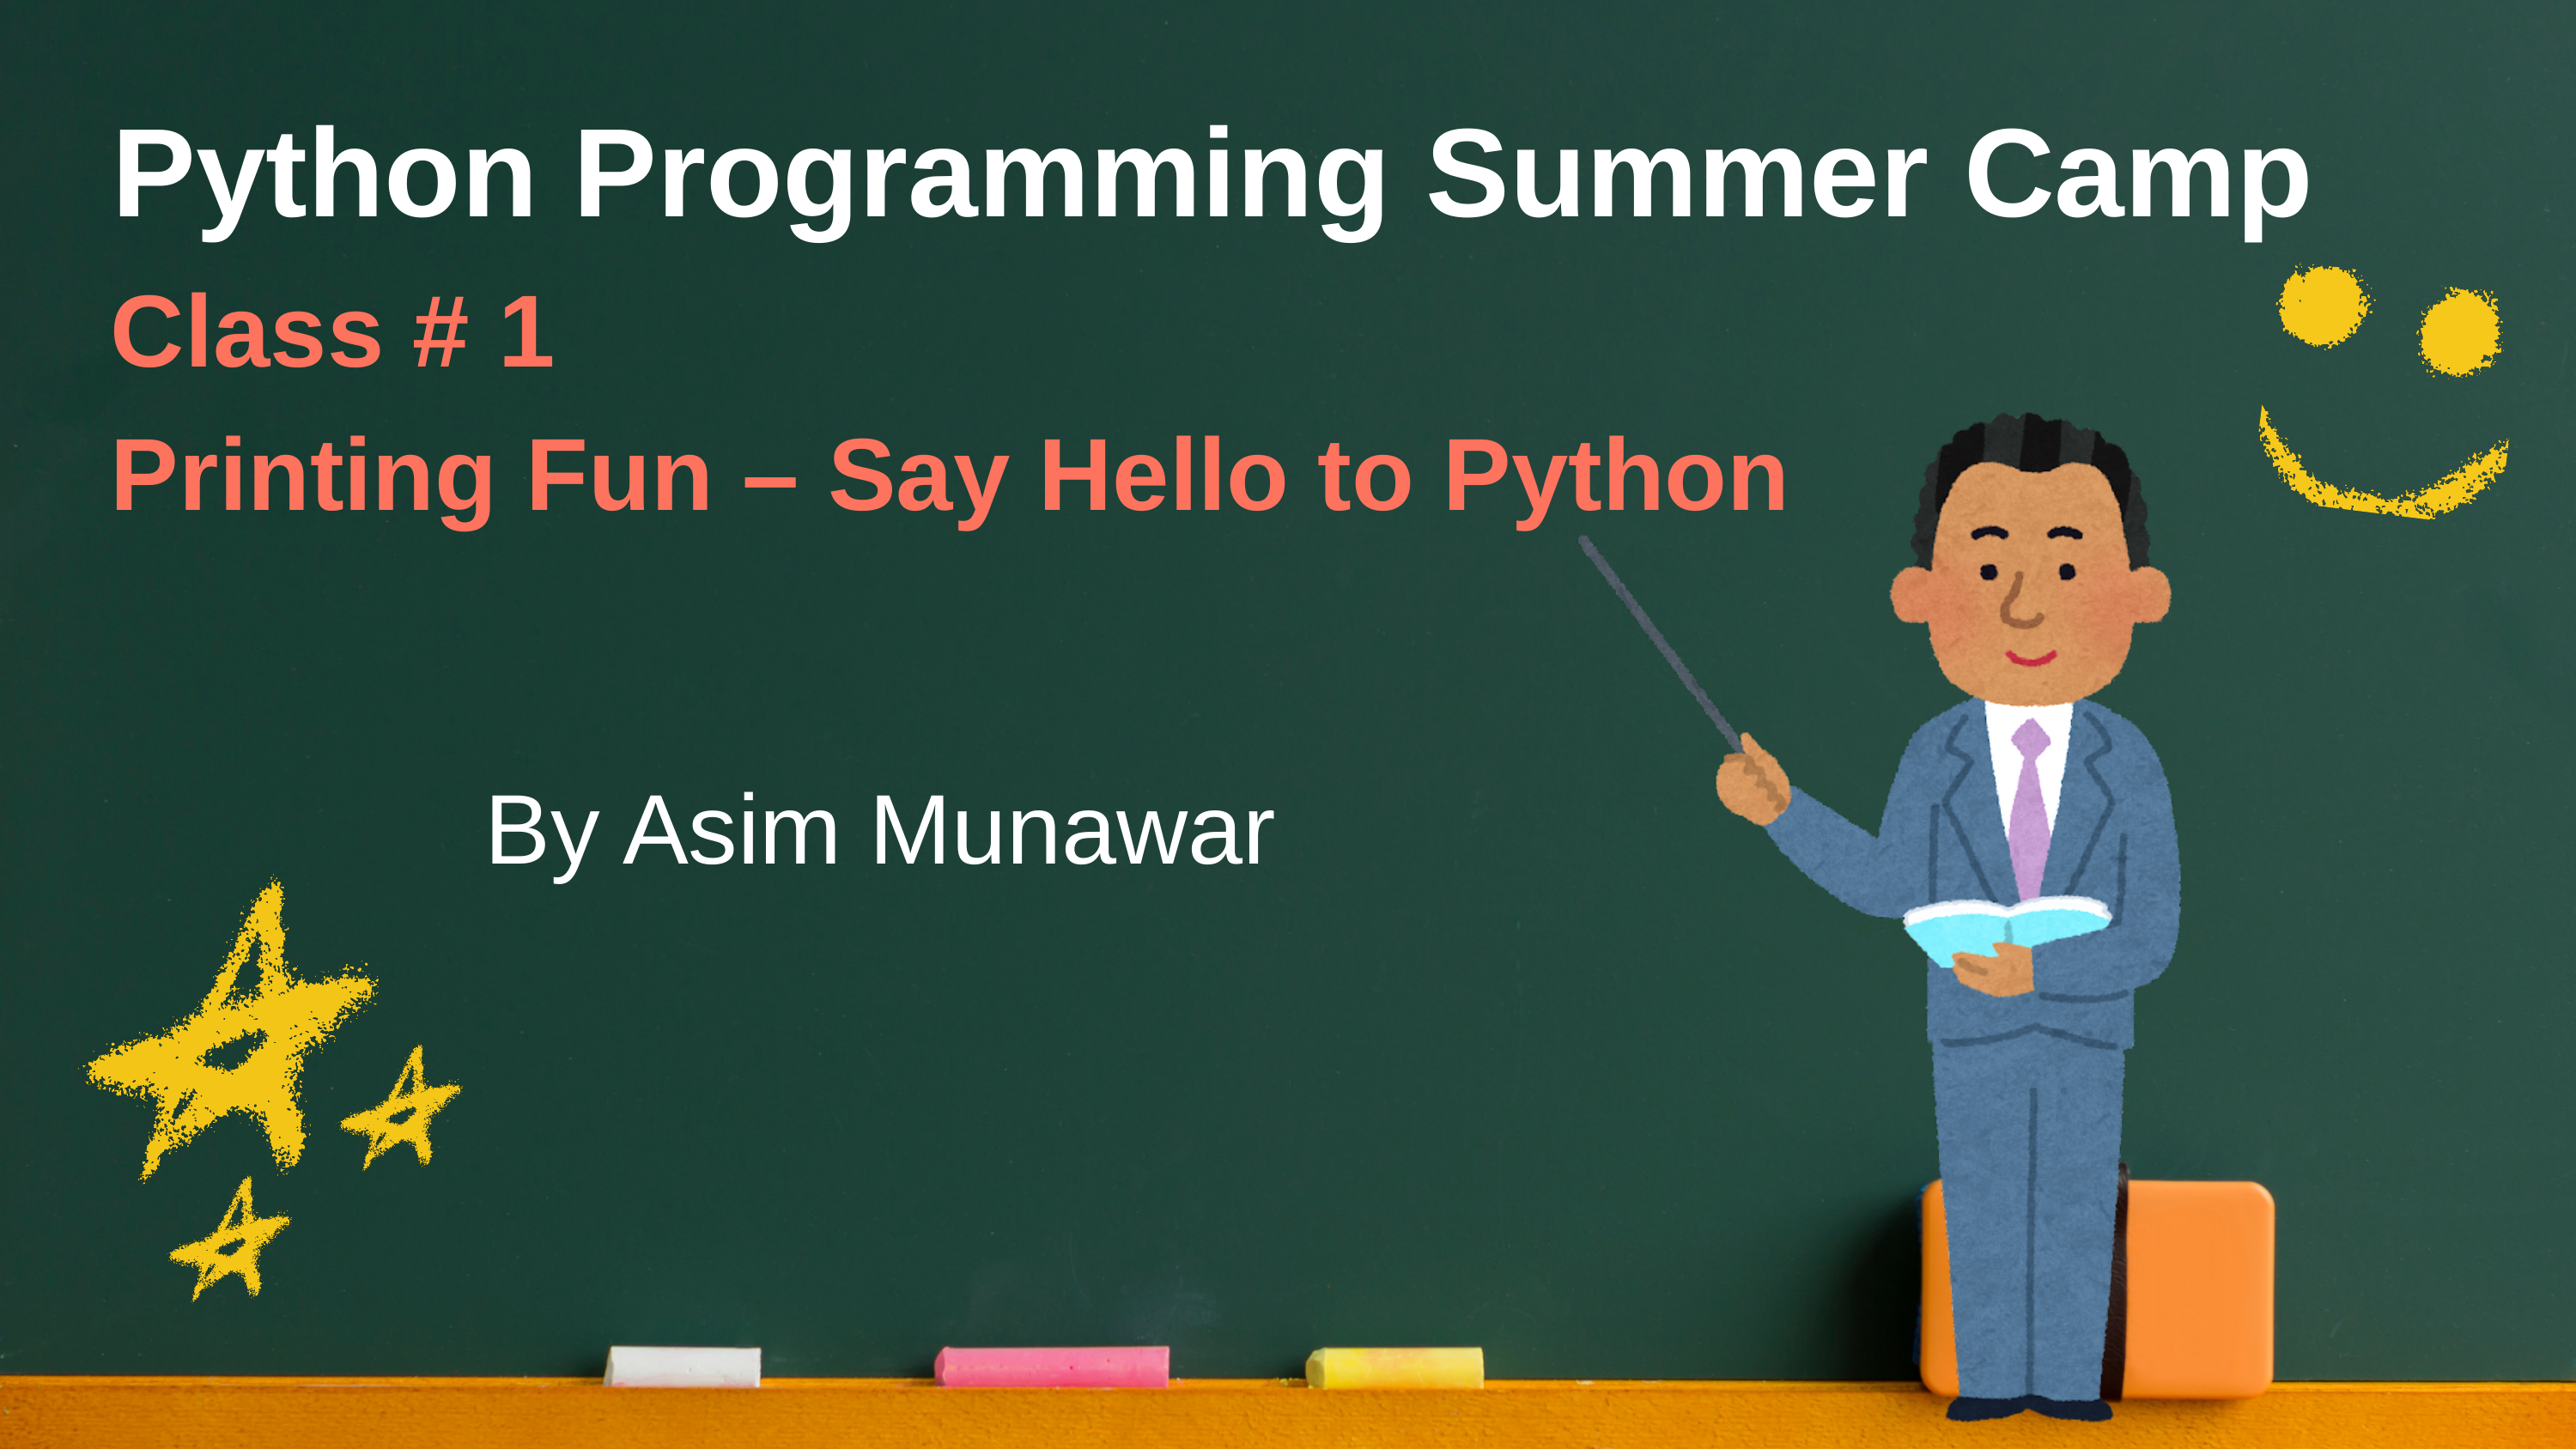

Python Programming Summer Camp
Class # 1
Printing Fun – Say Hello to Python

By Asim Munawar